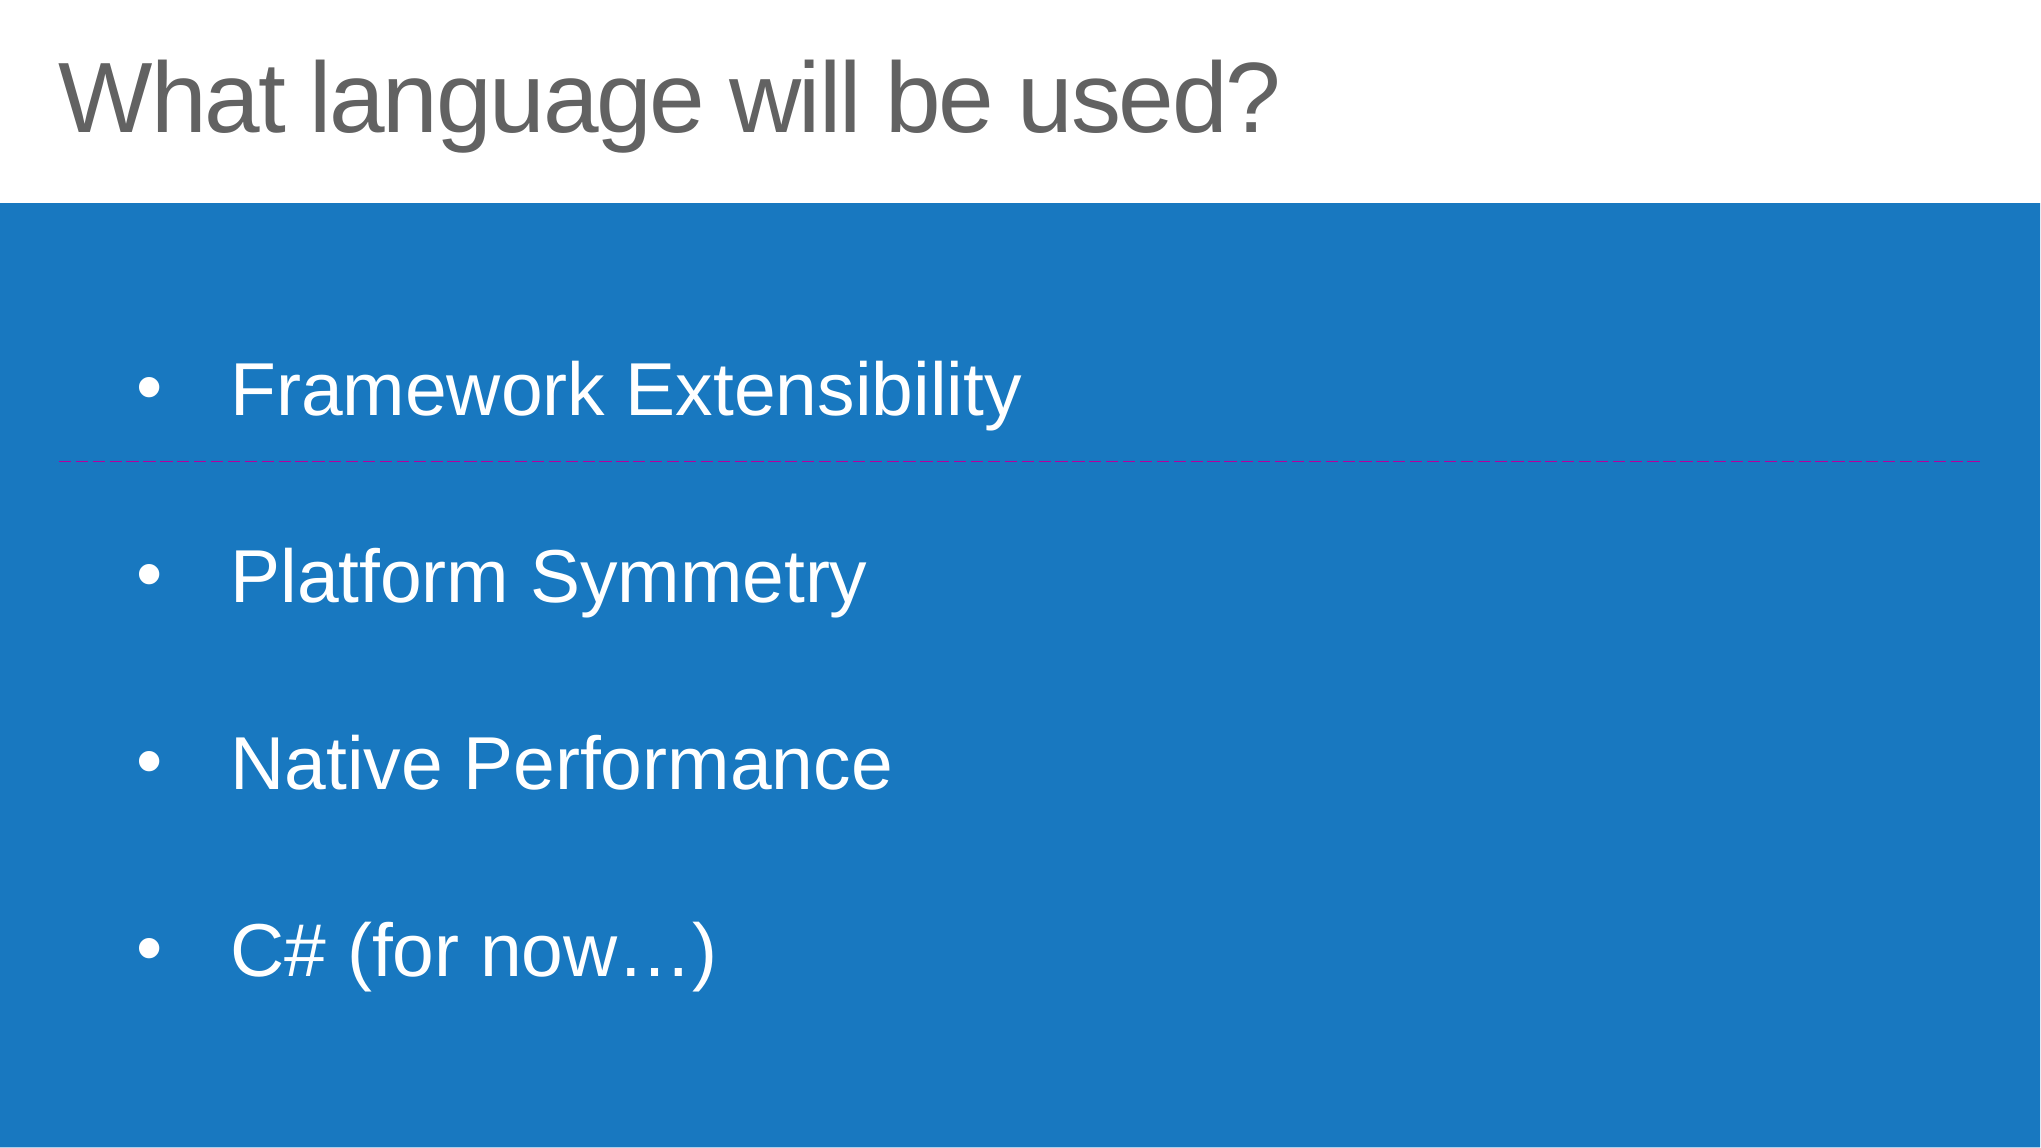

What language will be used?

Framework Extensibility

Platform Symmetry

Native Performance

C# (for now…)